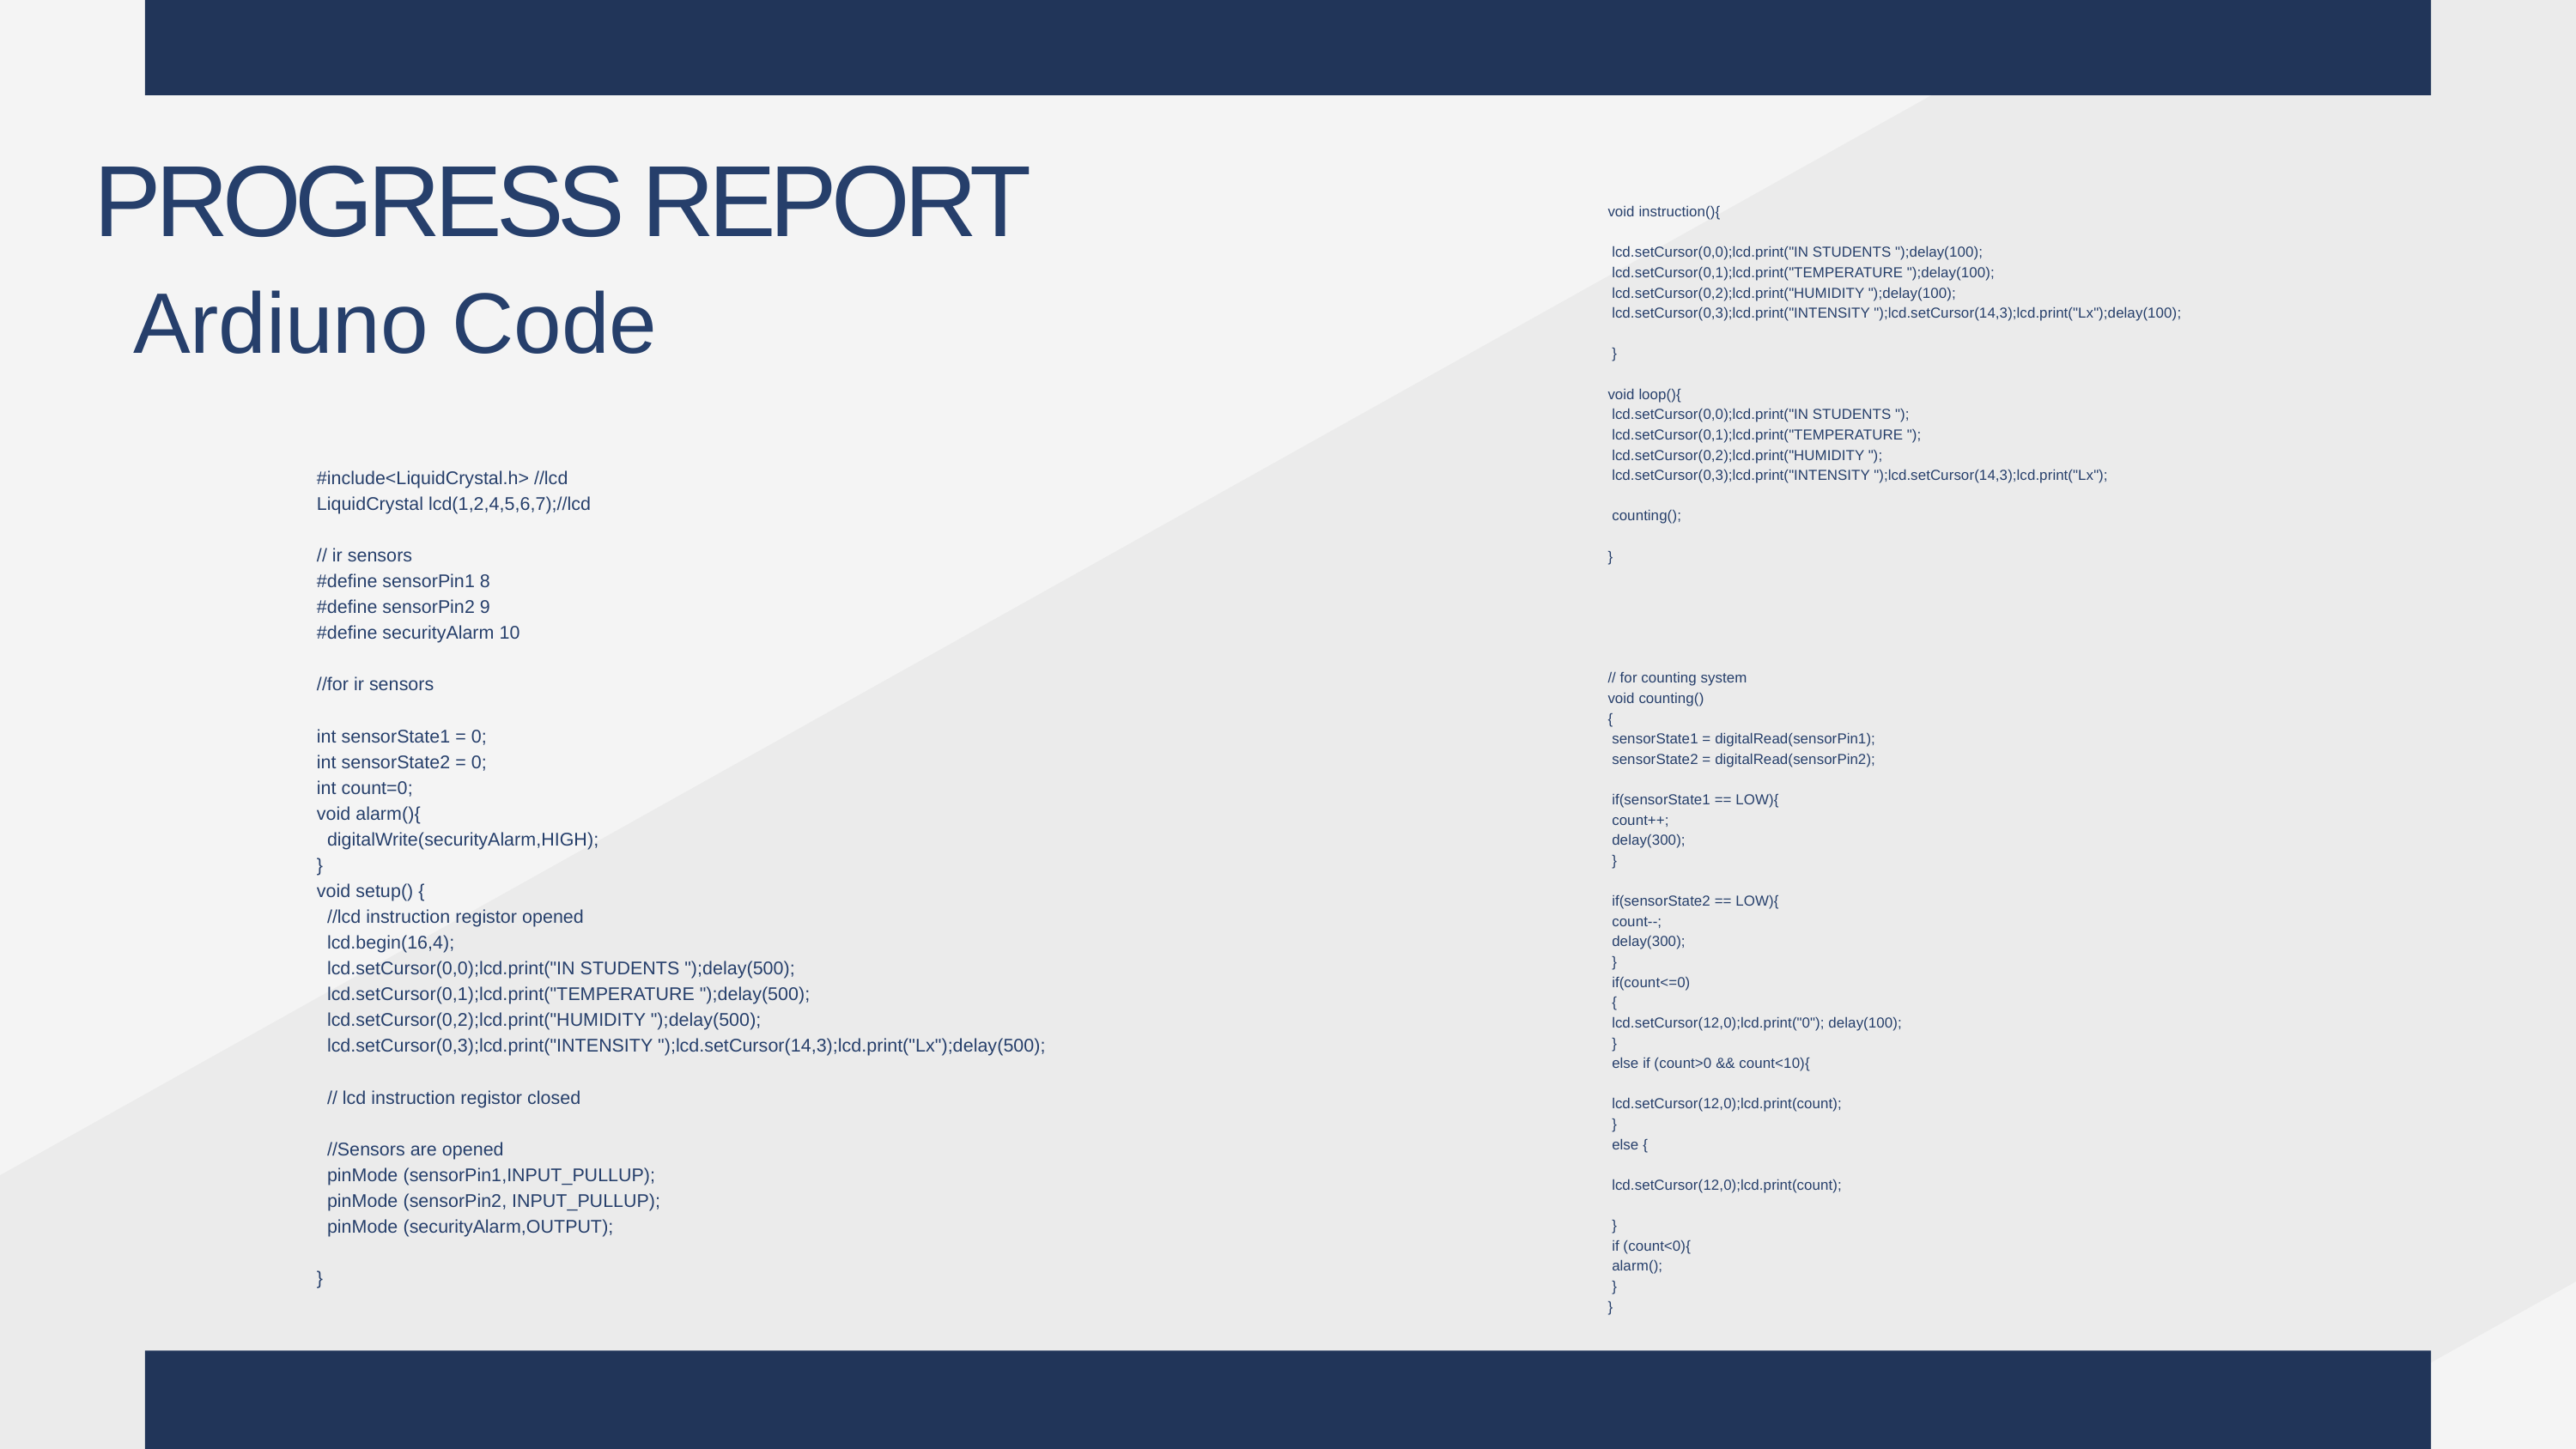

PROGRESS REPORT
void instruction(){

 lcd.setCursor(0,0);lcd.print("IN STUDENTS ");delay(100);
 lcd.setCursor(0,1);lcd.print("TEMPERATURE ");delay(100);
 lcd.setCursor(0,2);lcd.print("HUMIDITY ");delay(100);
 lcd.setCursor(0,3);lcd.print("INTENSITY ");lcd.setCursor(14,3);lcd.print("Lx");delay(100);

 }

void loop(){
 lcd.setCursor(0,0);lcd.print("IN STUDENTS ");
 lcd.setCursor(0,1);lcd.print("TEMPERATURE ");
 lcd.setCursor(0,2);lcd.print("HUMIDITY ");
 lcd.setCursor(0,3);lcd.print("INTENSITY ");lcd.setCursor(14,3);lcd.print("Lx");

 counting();

}

// for counting system
void counting()
{
 sensorState1 = digitalRead(sensorPin1);
 sensorState2 = digitalRead(sensorPin2);

 if(sensorState1 == LOW){
 count++;
 delay(300);
 }

 if(sensorState2 == LOW){
 count--;
 delay(300);
 }
 if(count<=0)
 {
 lcd.setCursor(12,0);lcd.print("0"); delay(100);
 }
 else if (count>0 && count<10){

 lcd.setCursor(12,0);lcd.print(count);
 }
 else {

 lcd.setCursor(12,0);lcd.print(count);

 }
 if (count<0){
 alarm();
 }
}

Ardiuno Code

#include<LiquidCrystal.h> //lcd
LiquidCrystal lcd(1,2,4,5,6,7);//lcd

// ir sensors
#define sensorPin1 8
#define sensorPin2 9
#define securityAlarm 10

//for ir sensors

int sensorState1 = 0;
int sensorState2 = 0;
int count=0;
void alarm(){
  digitalWrite(securityAlarm,HIGH);
}
void setup() {
  //lcd instruction registor opened
  lcd.begin(16,4);
  lcd.setCursor(0,0);lcd.print("IN STUDENTS ");delay(500);
  lcd.setCursor(0,1);lcd.print("TEMPERATURE ");delay(500);
  lcd.setCursor(0,2);lcd.print("HUMIDITY ");delay(500);
  lcd.setCursor(0,3);lcd.print("INTENSITY ");lcd.setCursor(14,3);lcd.print("Lx");delay(500);

  // lcd instruction registor closed

  //Sensors are opened
  pinMode (sensorPin1,INPUT_PULLUP);
  pinMode (sensorPin2, INPUT_PULLUP);
  pinMode (securityAlarm,OUTPUT);

}